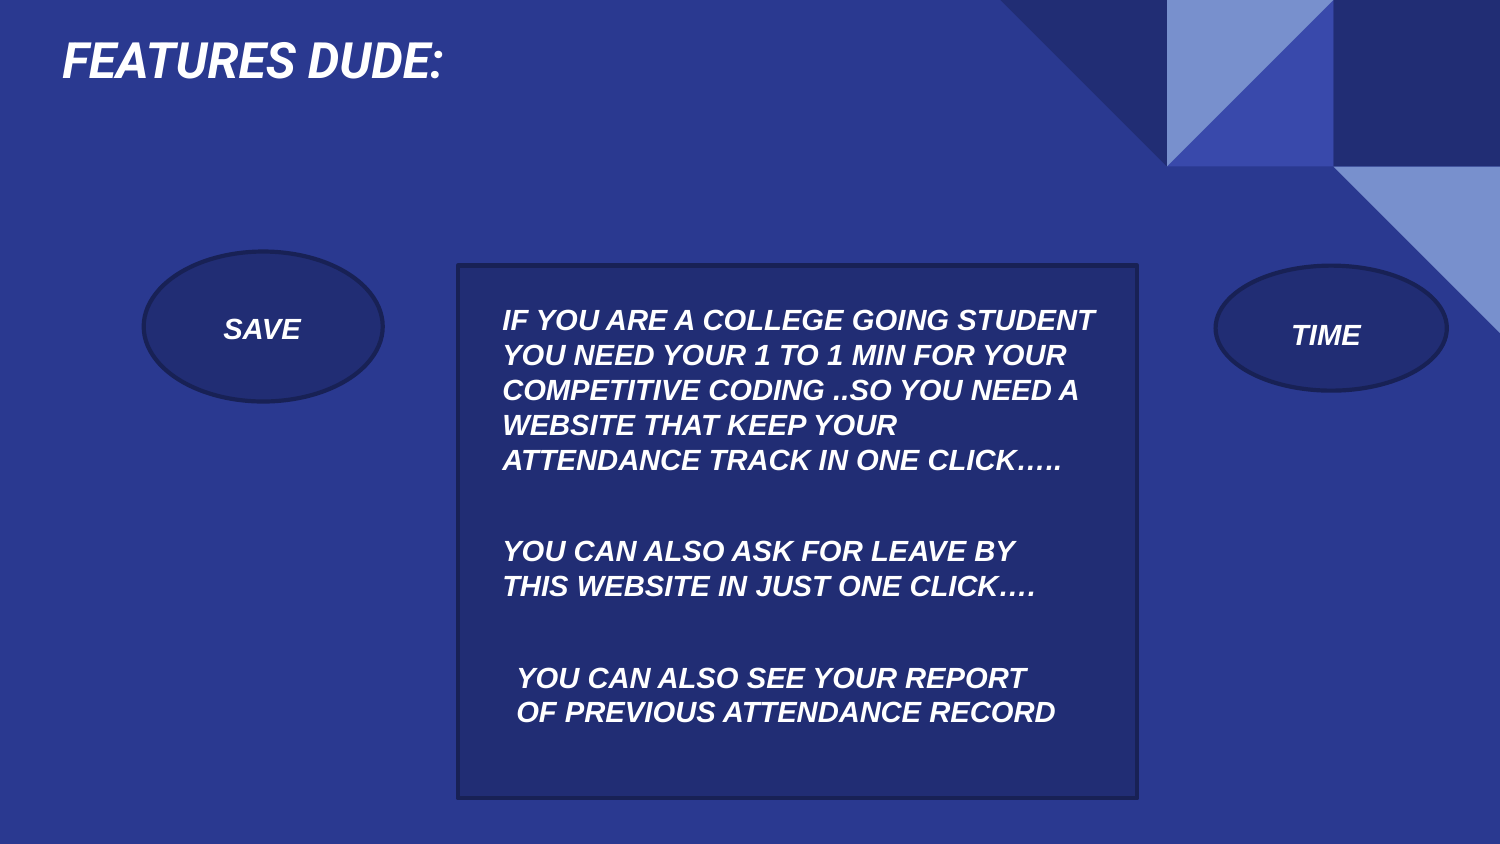

# FEATURES DUDE:

IF YOU ARE A COLLEGE GOING STUDENT YOU NEED YOUR 1 TO 1 MIN FOR YOUR COMPETITIVE CODING ..SO YOU NEED A WEBSITE THAT KEEP YOUR ATTENDANCE TRACK IN ONE CLICK…..
SAVE
TIME
YOU CAN ALSO ASK FOR LEAVE BY THIS WEBSITE IN JUST ONE CLICK….
YOU CAN ALSO SEE YOUR REPORT  OF PREVIOUS ATTENDANCE RECORD